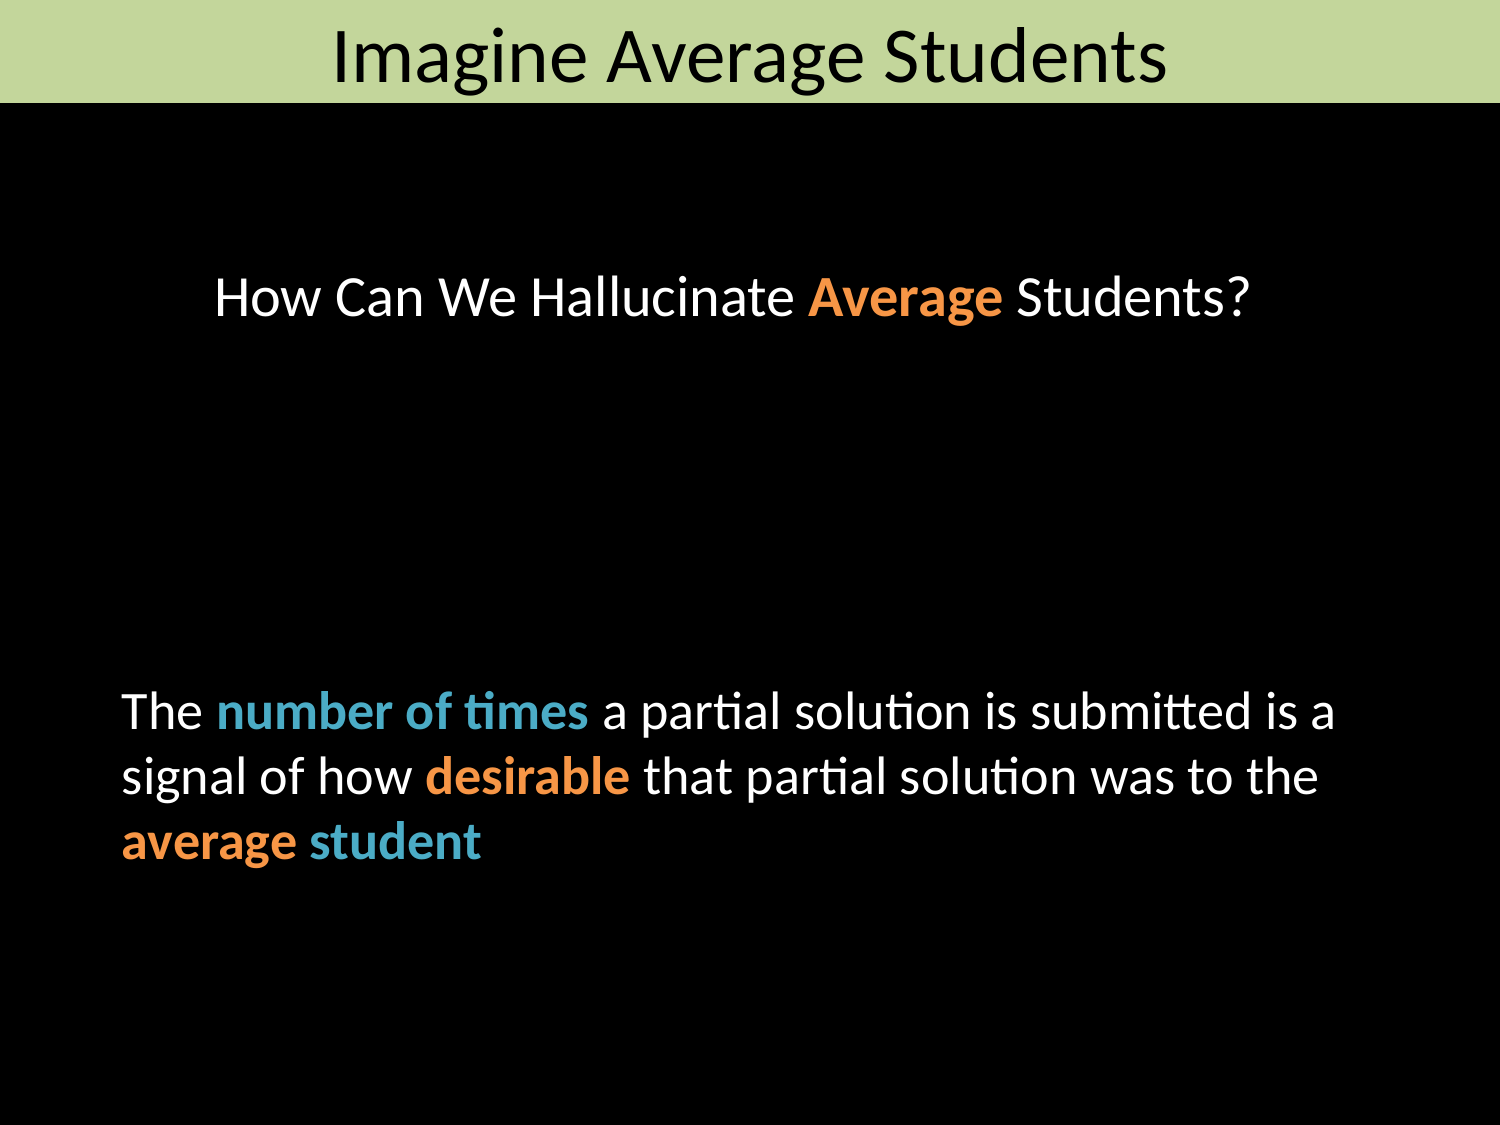

Imagine Average Students
# How Can We Hallucinate Average Students?
The number of times a partial solution is submitted is a signal of how desirable that partial solution was to the average student.